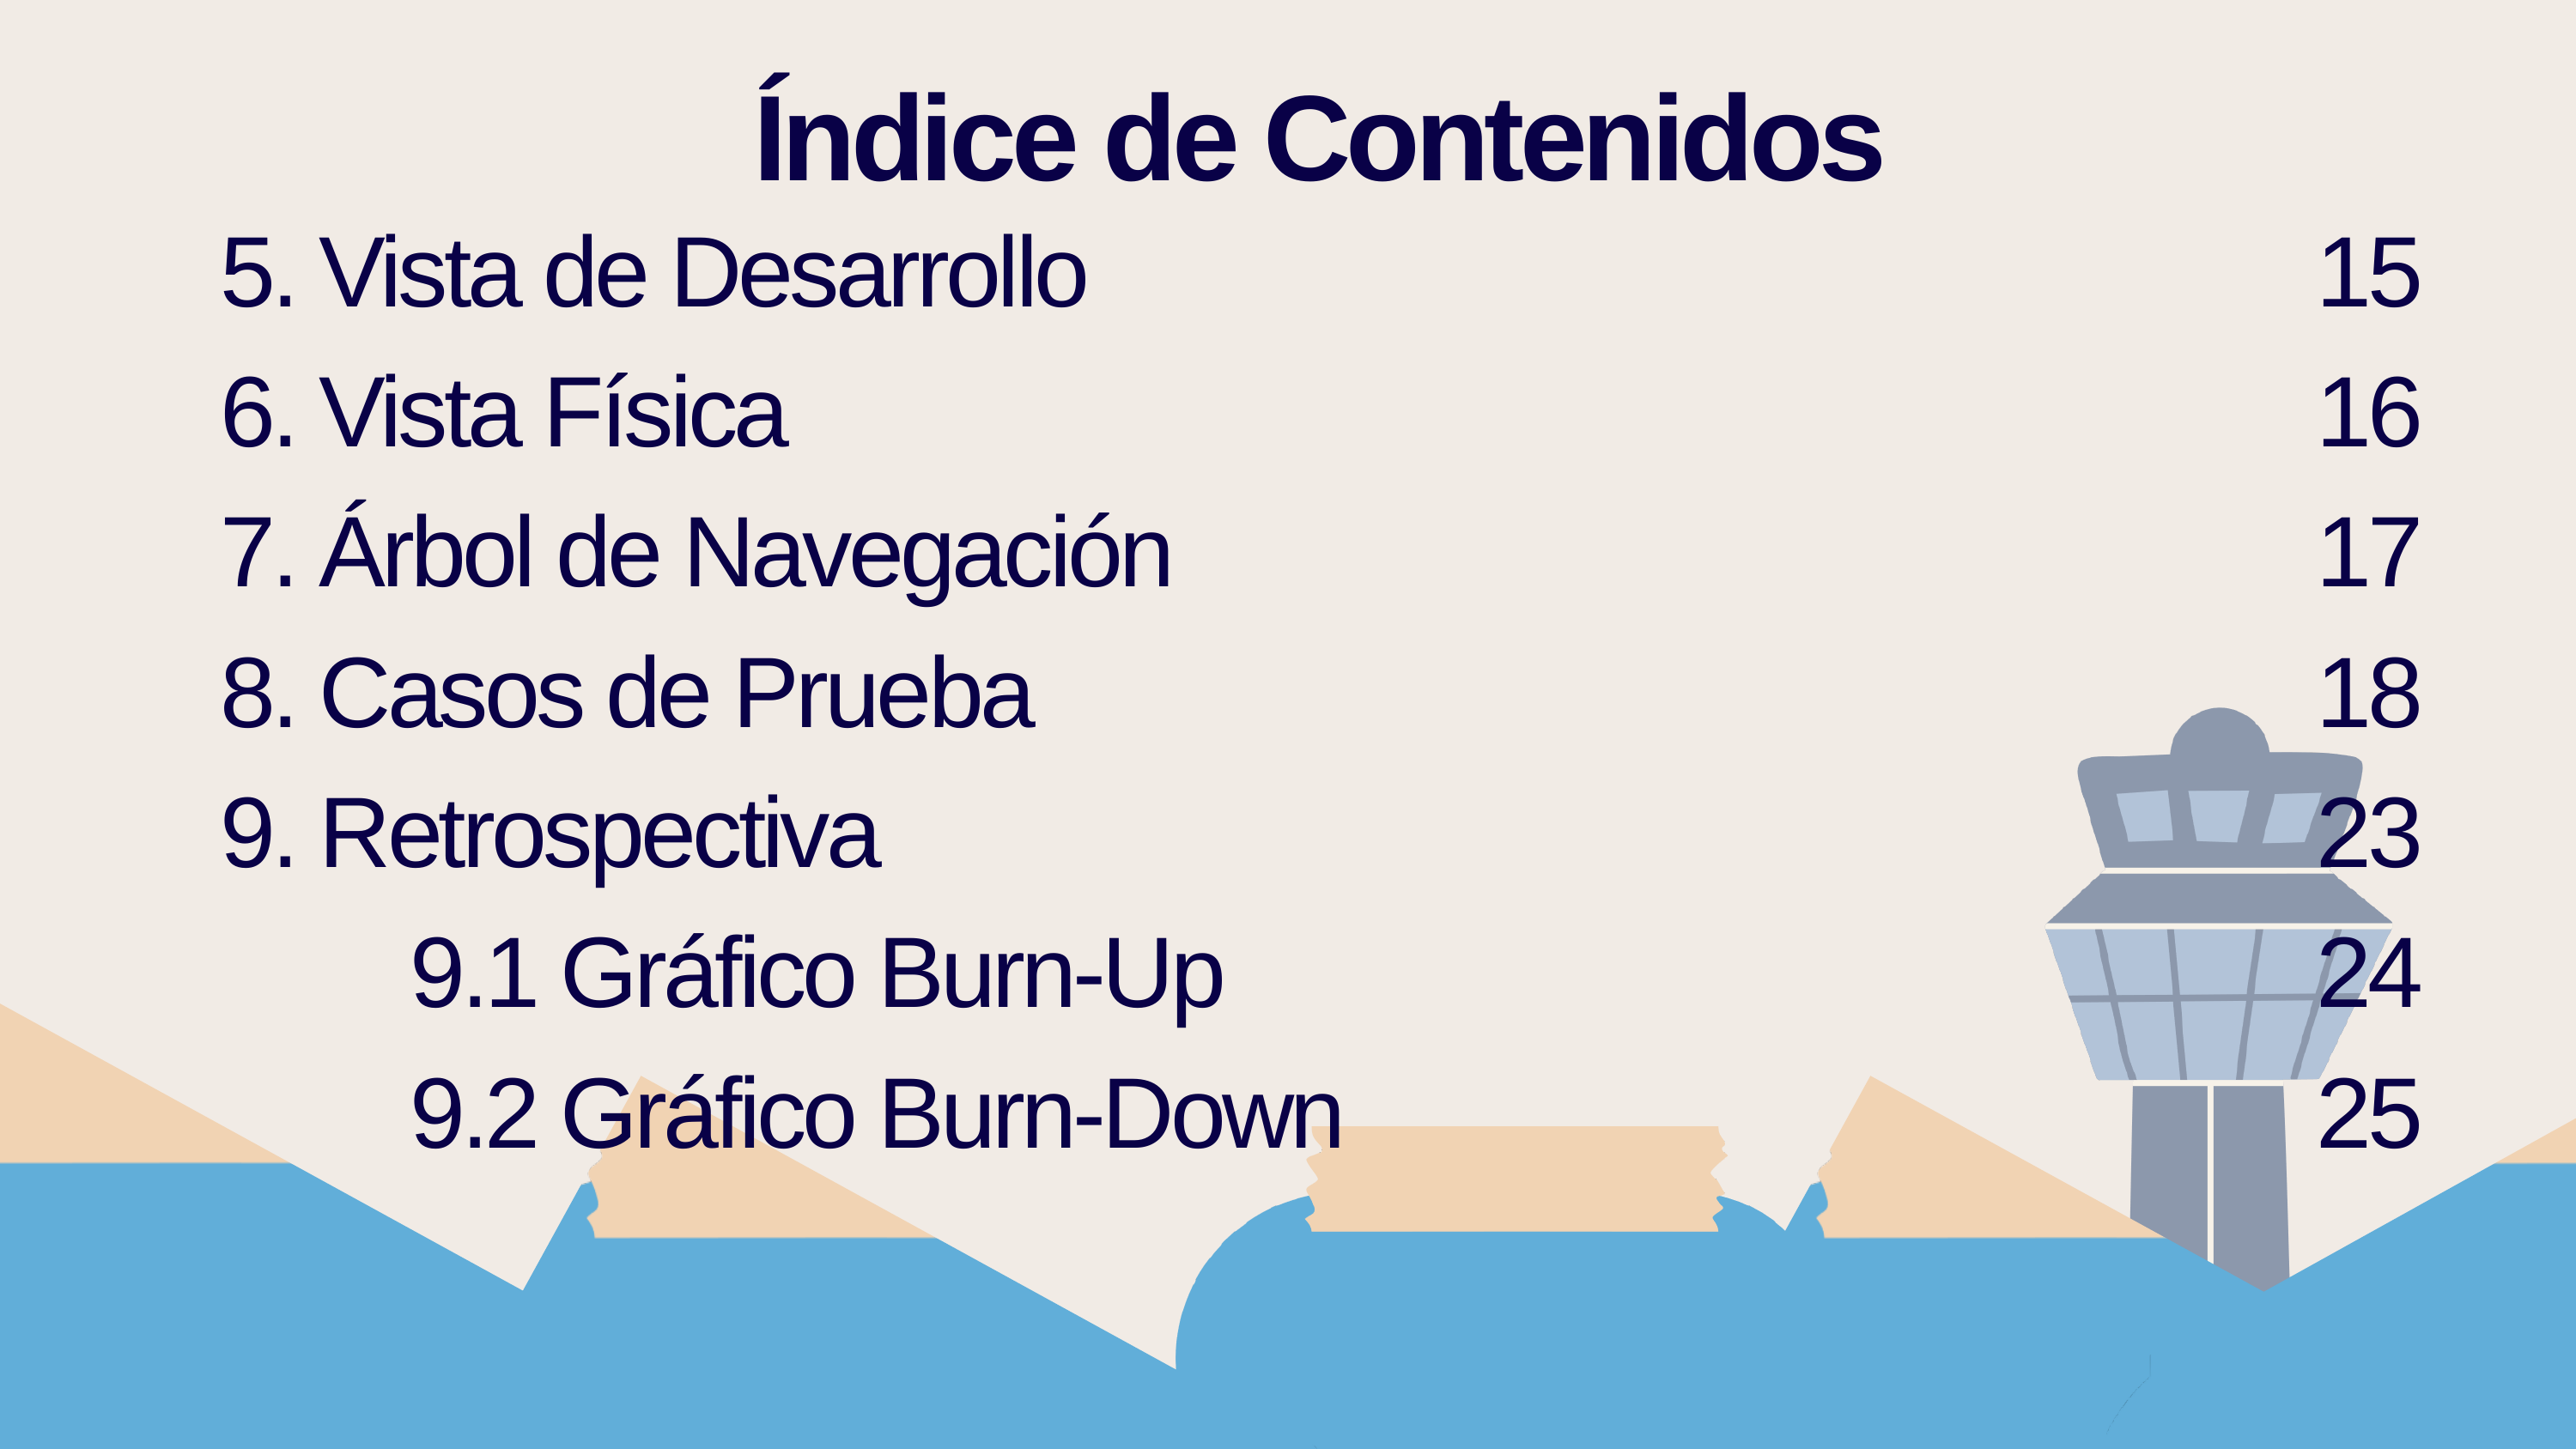

Índice de Contenidos
   5. Vista de Desarrollo
   6. Vista Física
   7. Árbol de Navegación
   8. Casos de Prueba
   9. Retrospectiva
           9.1 Gráfico Burn-Up
           9.2 Gráfico Burn-Down
15
16
17
18
23
24
25